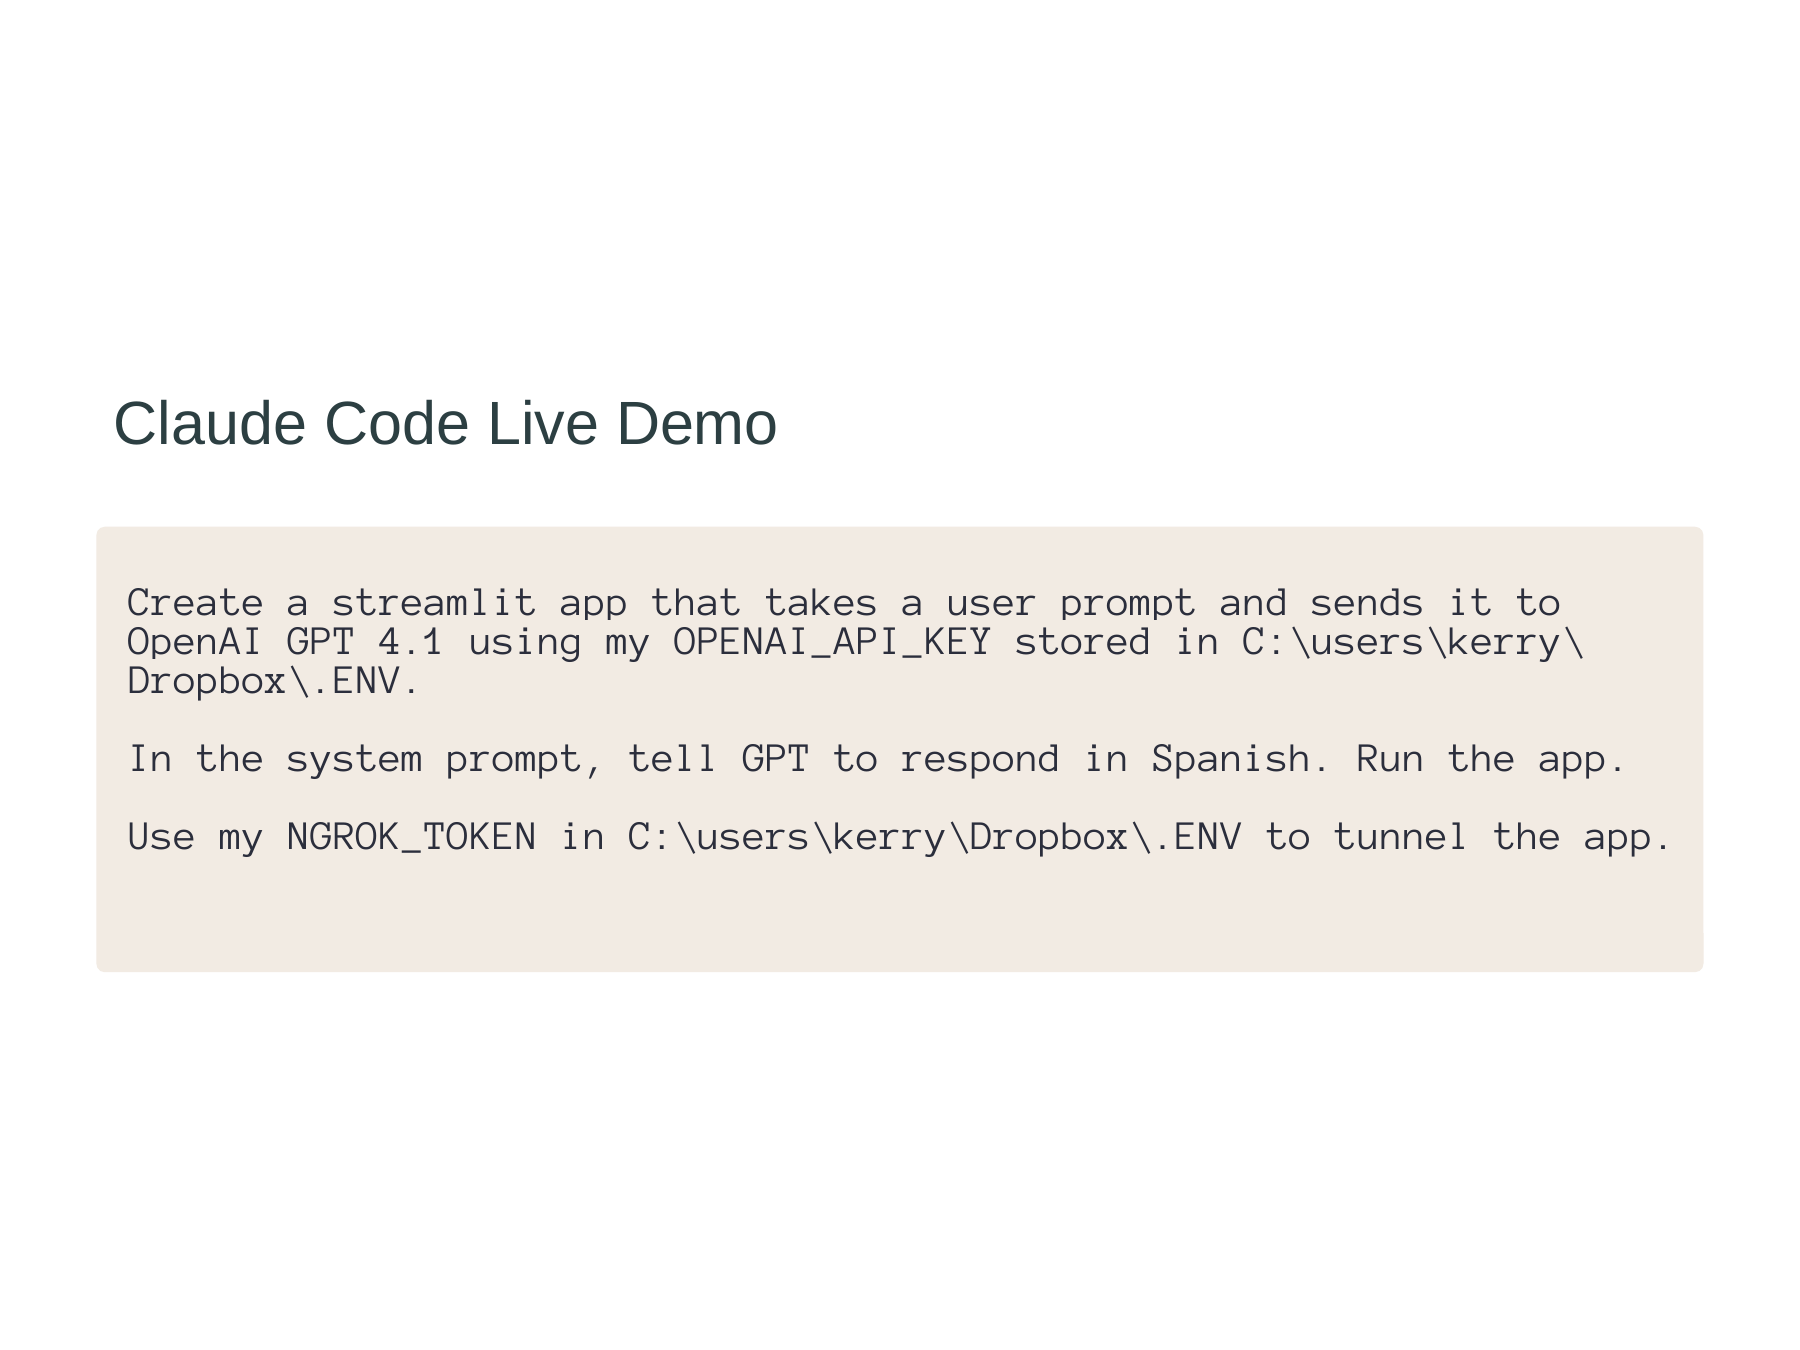

Claude Code Live Demo

Create a streamlit app that takes a user prompt and sends it to OpenAI GPT 4.1 using my OPENAI_API_KEY stored in C:\users\kerry\Dropbox\.ENV.

In the system prompt, tell GPT to respond in Spanish. Run the app.

Use my NGROK_TOKEN in C:\users\kerry\Dropbox\.ENV to tunnel the app.